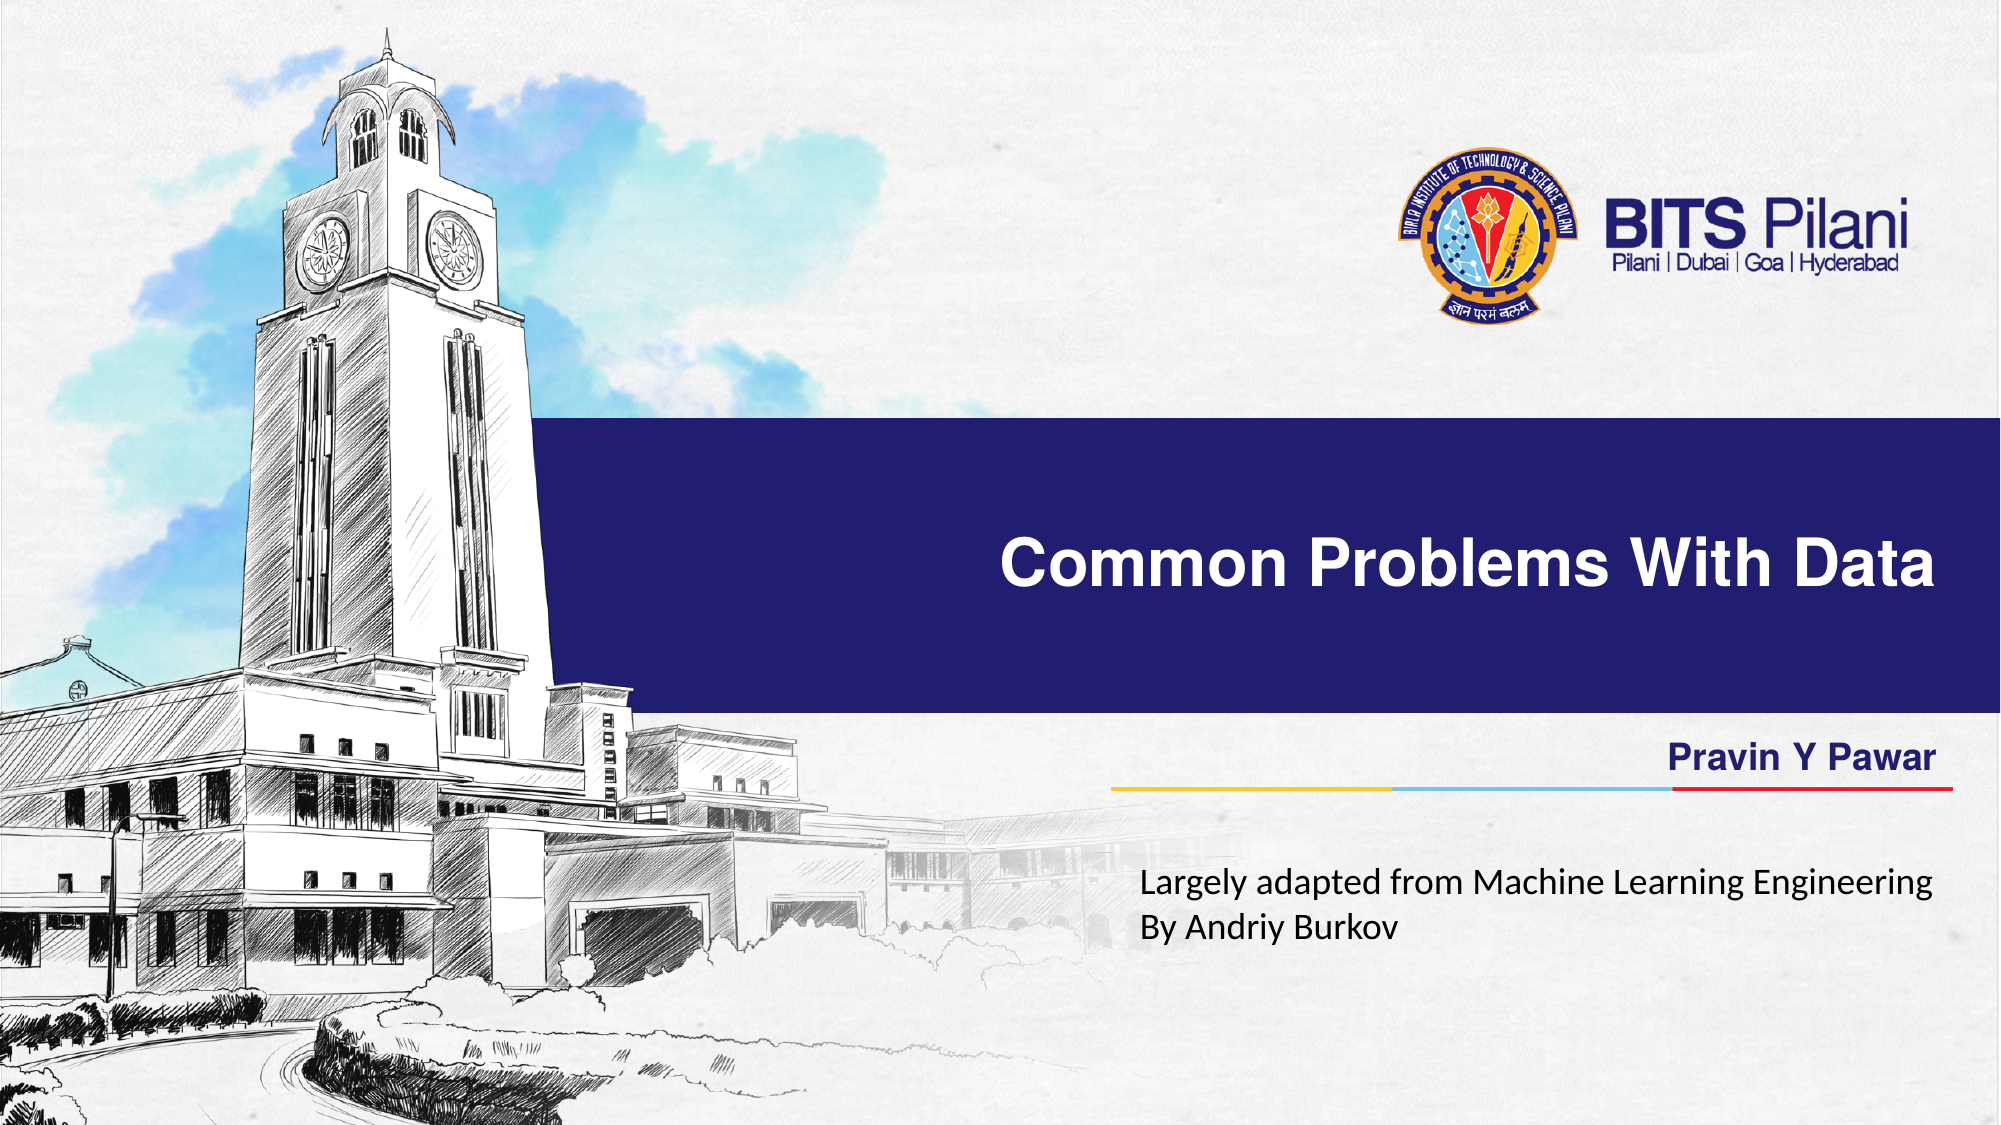

# Common Problems With Data
Pravin Y Pawar
Largely adapted from Machine Learning Engineering
By Andriy Burkov